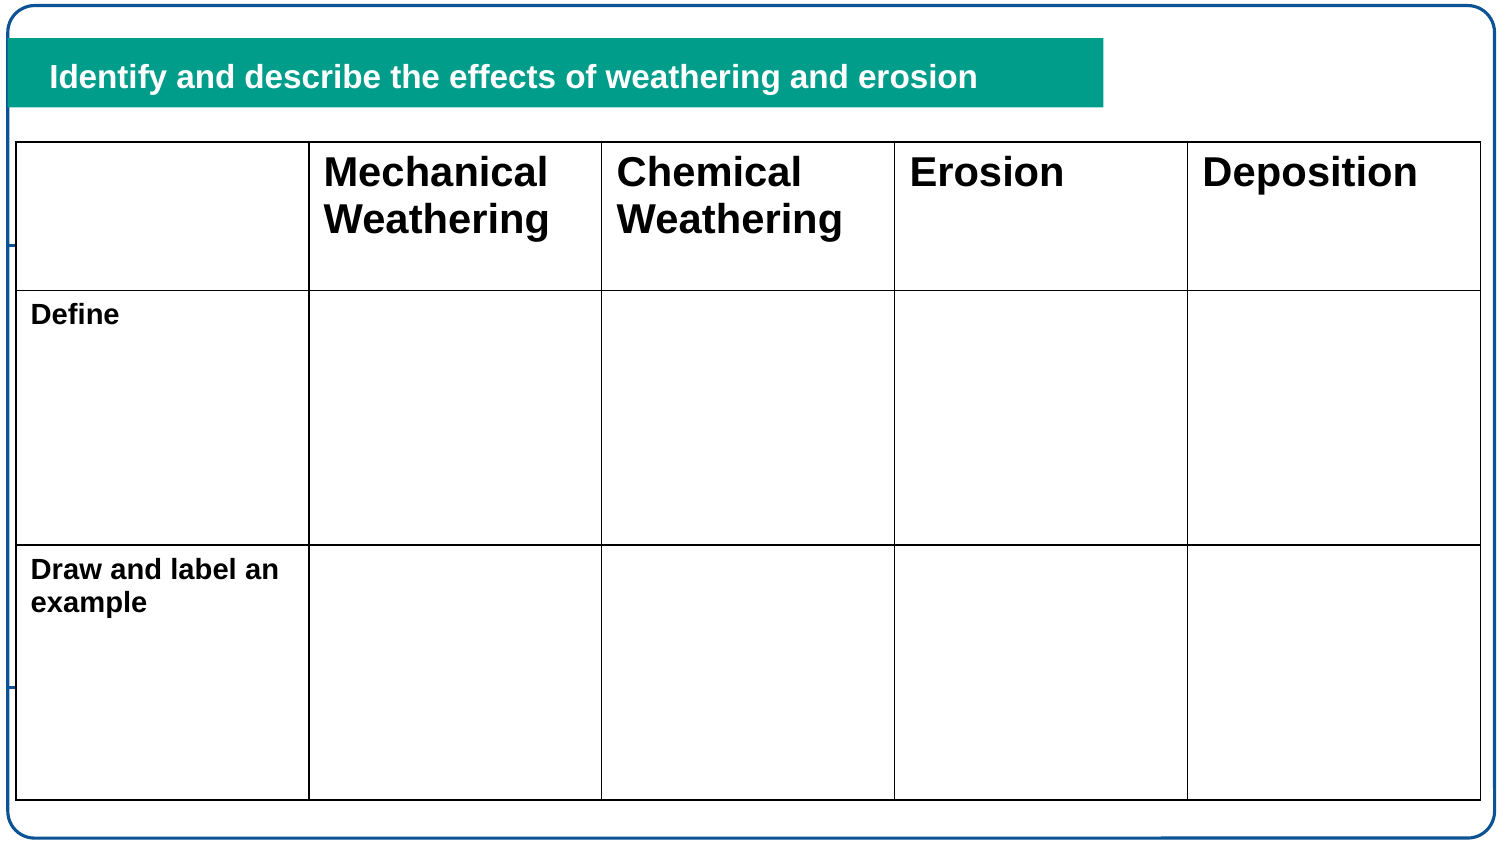

Identify and describe the effects of weathering and erosion
|  | Mechanical Weathering | Chemical Weathering | Erosion | Deposition |
| --- | --- | --- | --- | --- |
| Define |  |  |  |  |
| Draw and label an example |  |  |  |  |